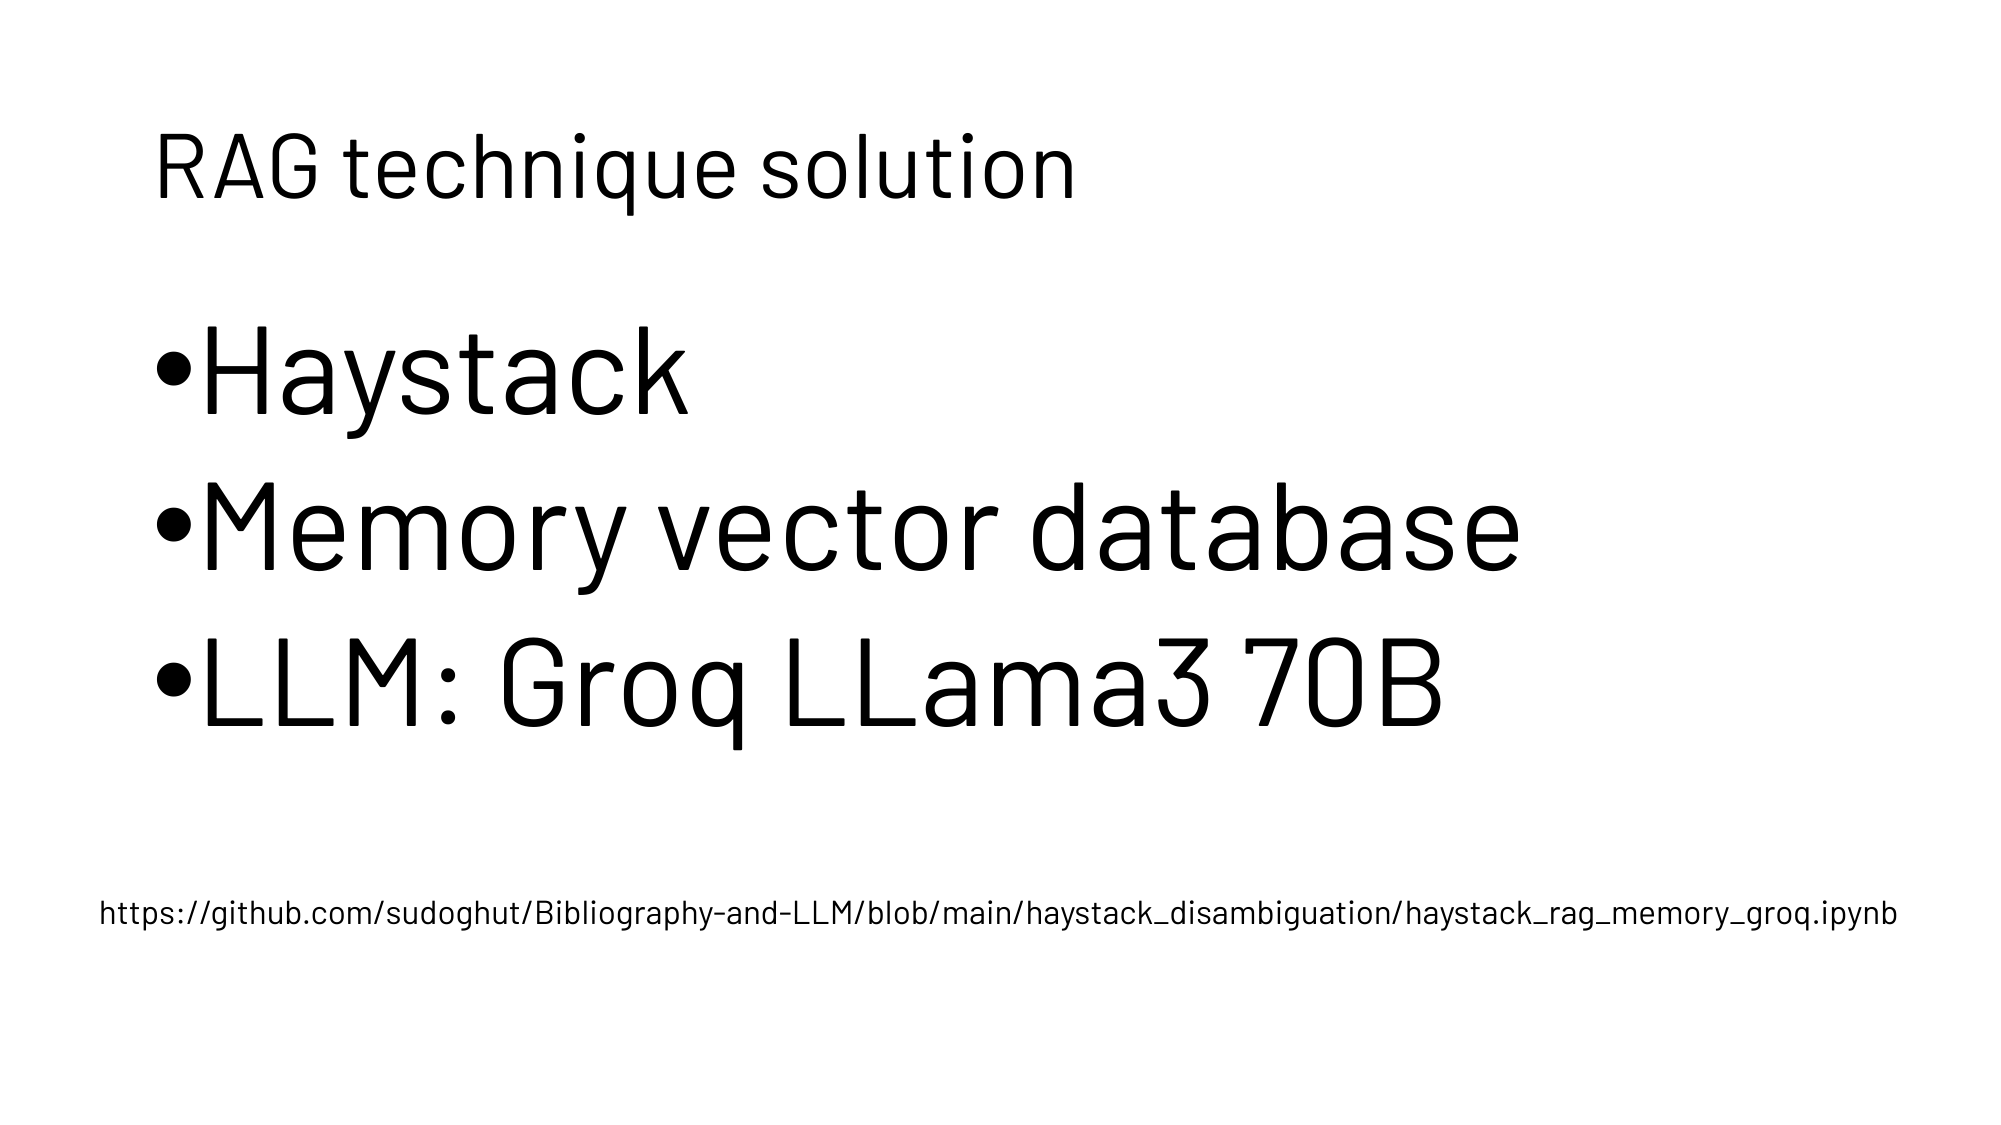

# RAG technique solution
Haystack
Memory vector database
LLM: Groq LLama3 70B

https://github.com/sudoghut/Bibliography-and-LLM/blob/main/haystack_disambiguation/haystack_rag_memory_groq.ipynb